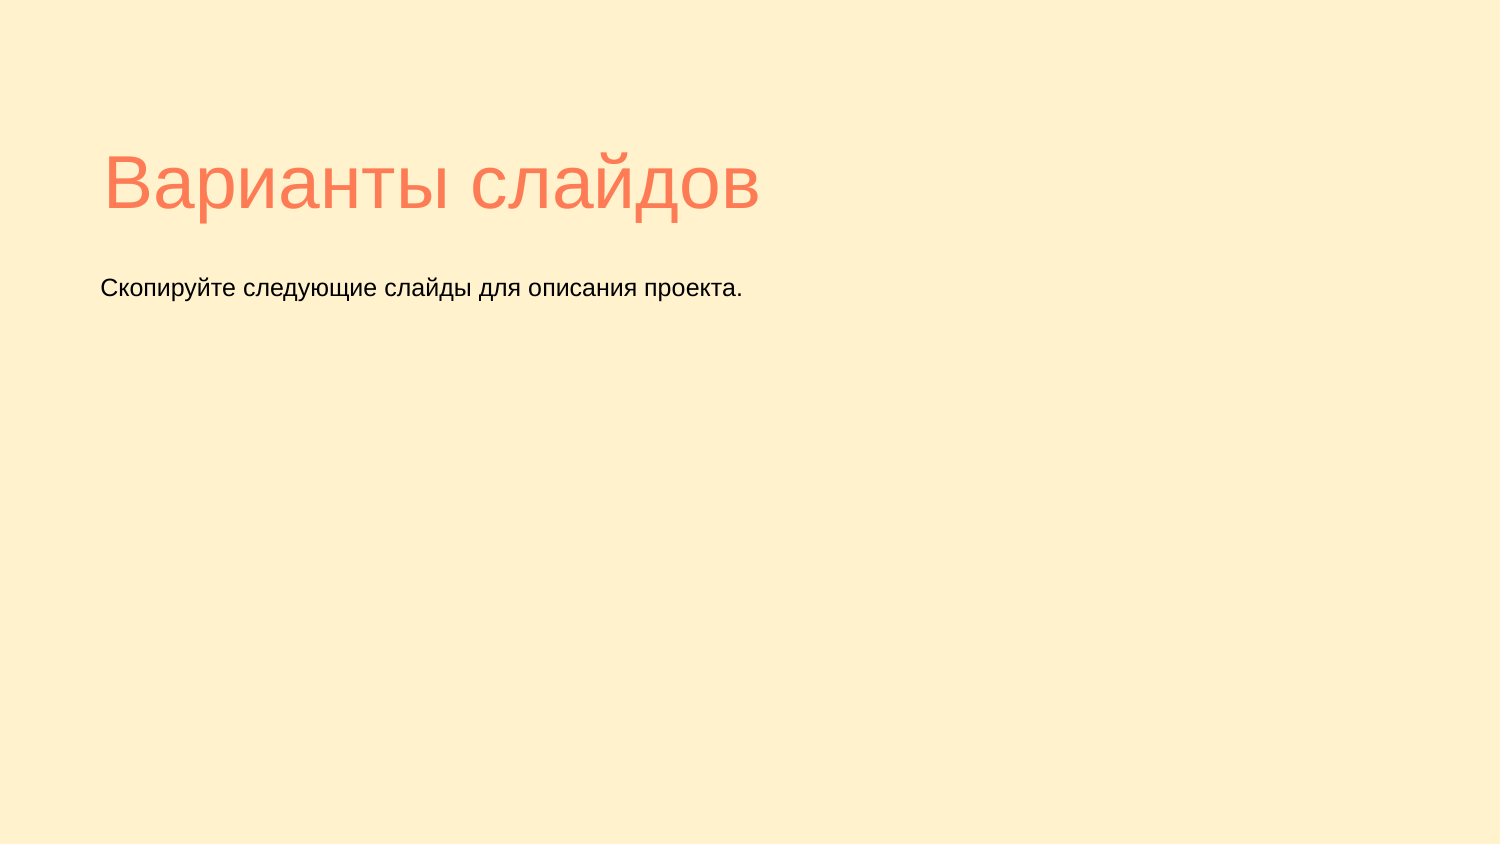

Варианты слайдов
# Скопируйте следующие слайды для описания проекта.